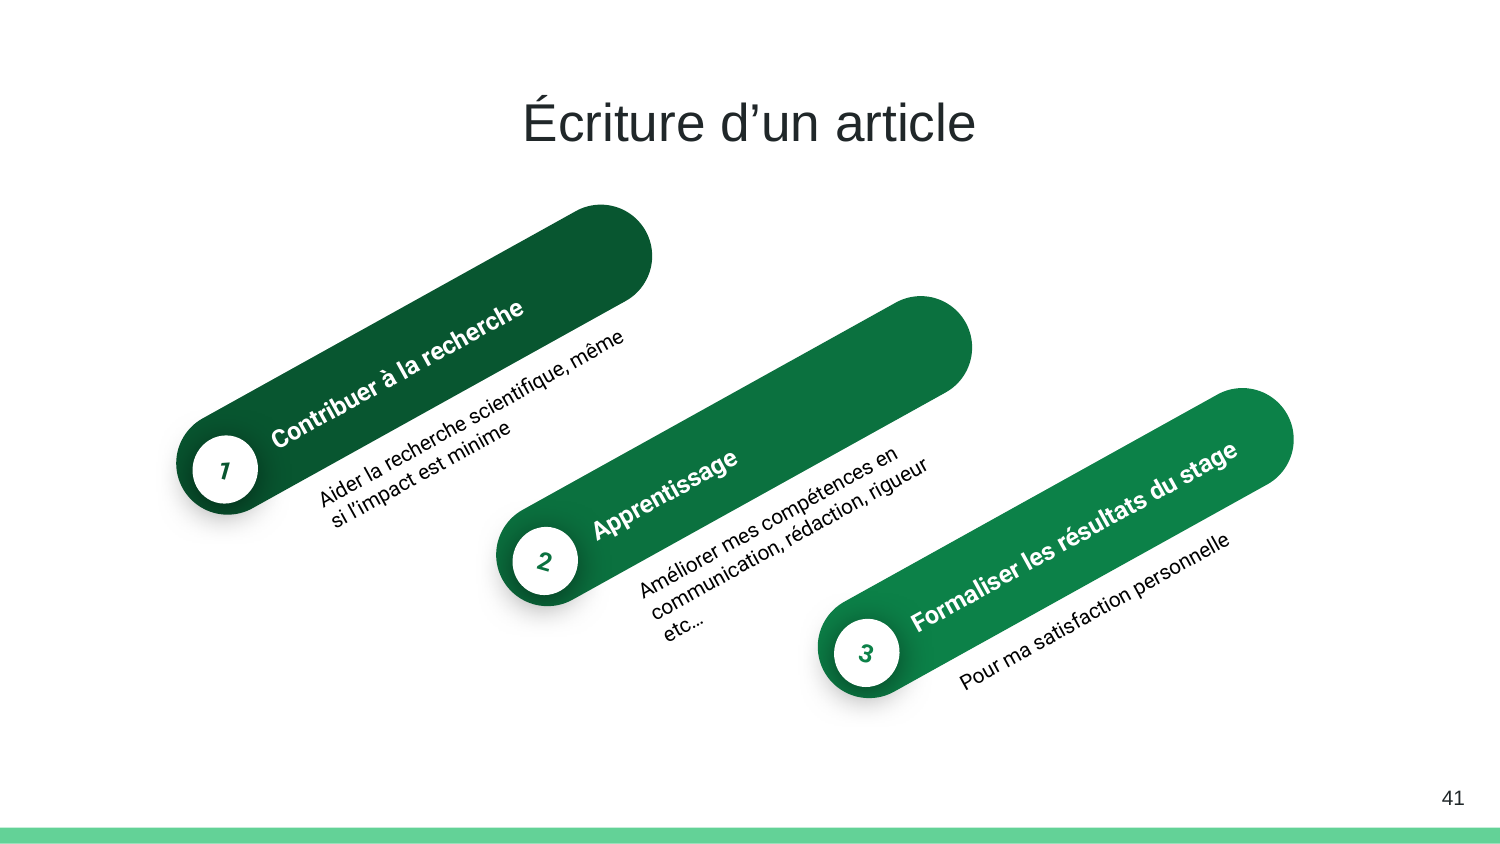

# Écriture d’un article

Contribuer à la recherche
Aider la recherche scientifique, même si l’impact est minime
1

Apprentissage
Améliorer mes compétences en communication, rédaction, rigueur etc…
2

Formaliser les résultats du stage
Pour ma satisfaction personnelle
3
41